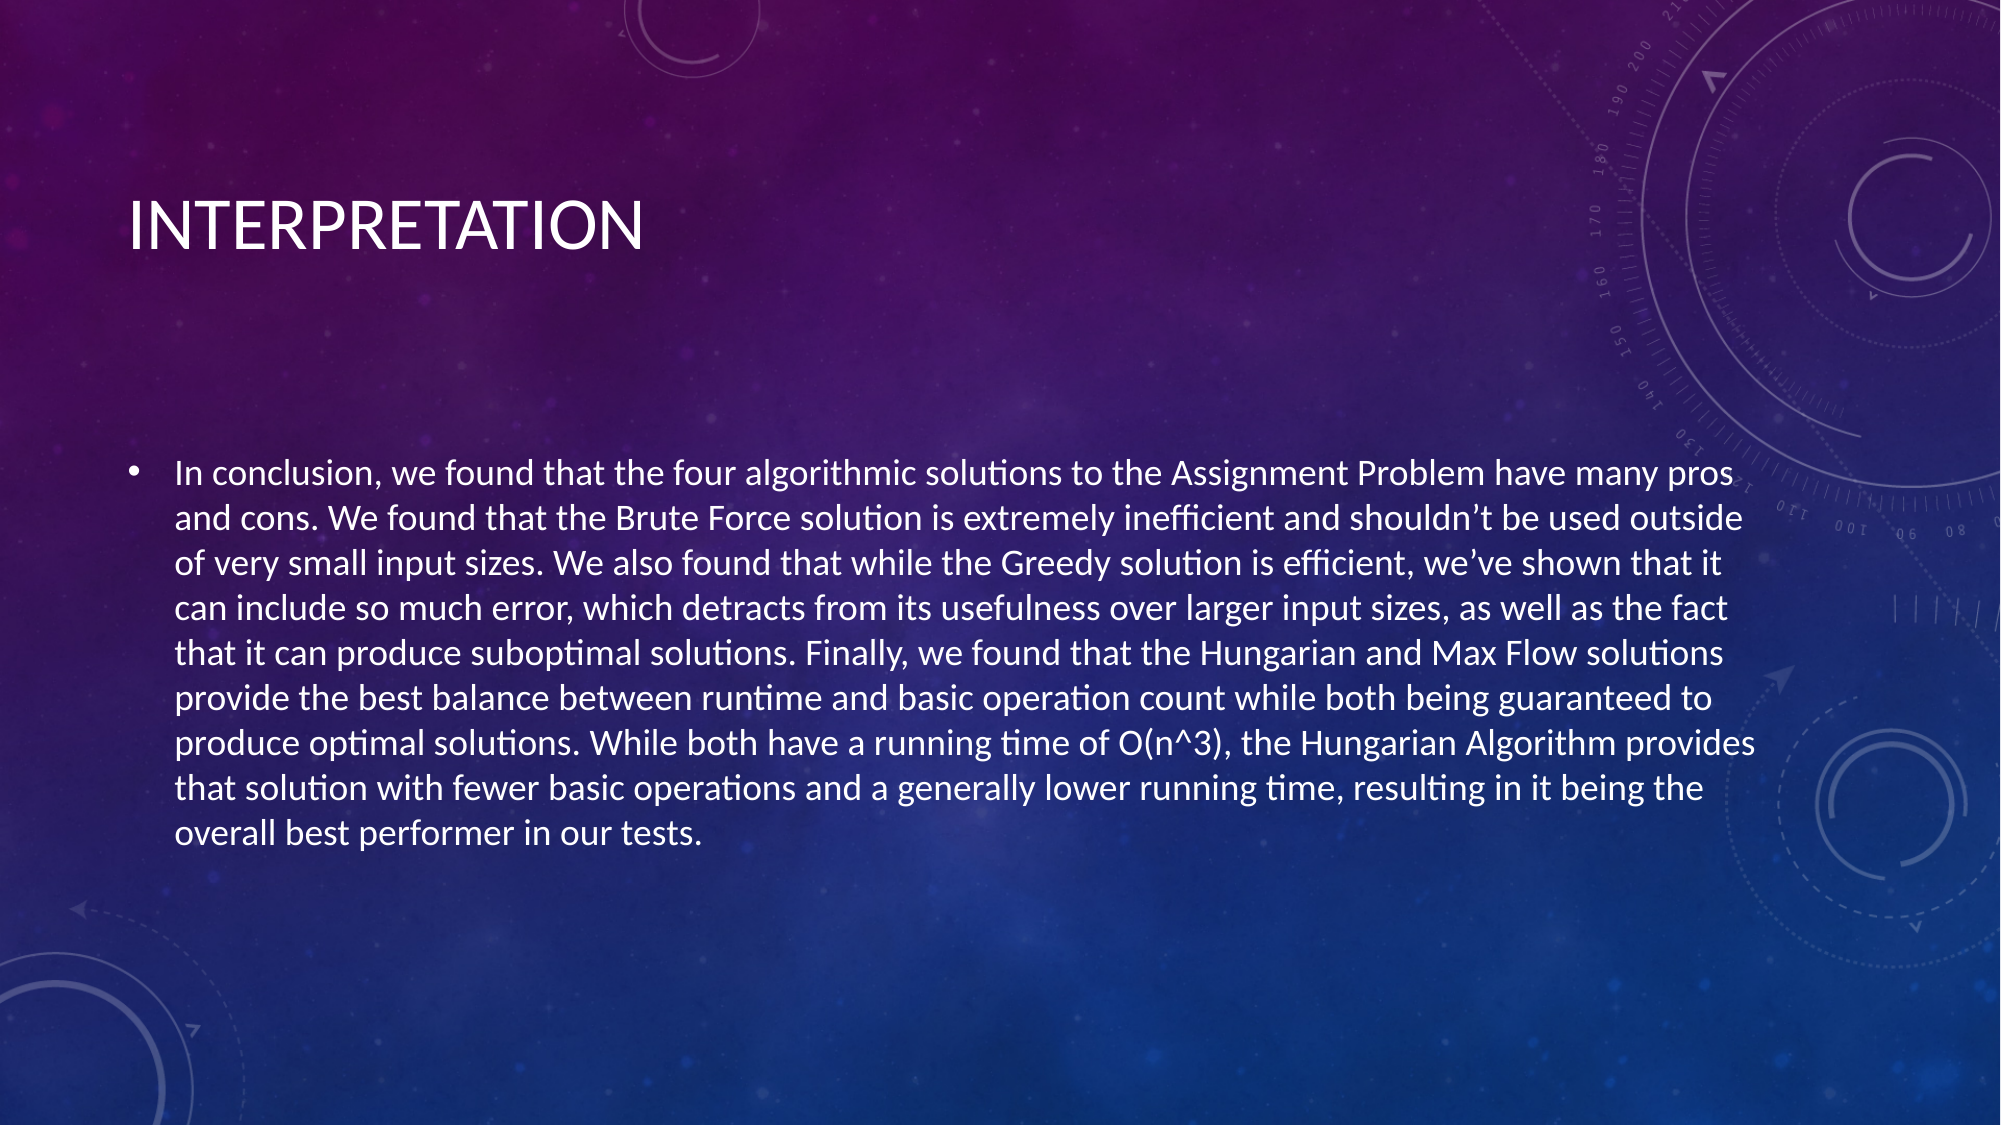

# INTERPRETATION
In conclusion, we found that the four algorithmic solutions to the Assignment Problem have many pros and cons. We found that the Brute Force solution is extremely inefficient and shouldn’t be used outside of very small input sizes. We also found that while the Greedy solution is efficient, we’ve shown that it can include so much error, which detracts from its usefulness over larger input sizes, as well as the fact that it can produce suboptimal solutions. Finally, we found that the Hungarian and Max Flow solutions provide the best balance between runtime and basic operation count while both being guaranteed to produce optimal solutions. While both have a running time of O(n^3), the Hungarian Algorithm provides that solution with fewer basic operations and a generally lower running time, resulting in it being the overall best performer in our tests.